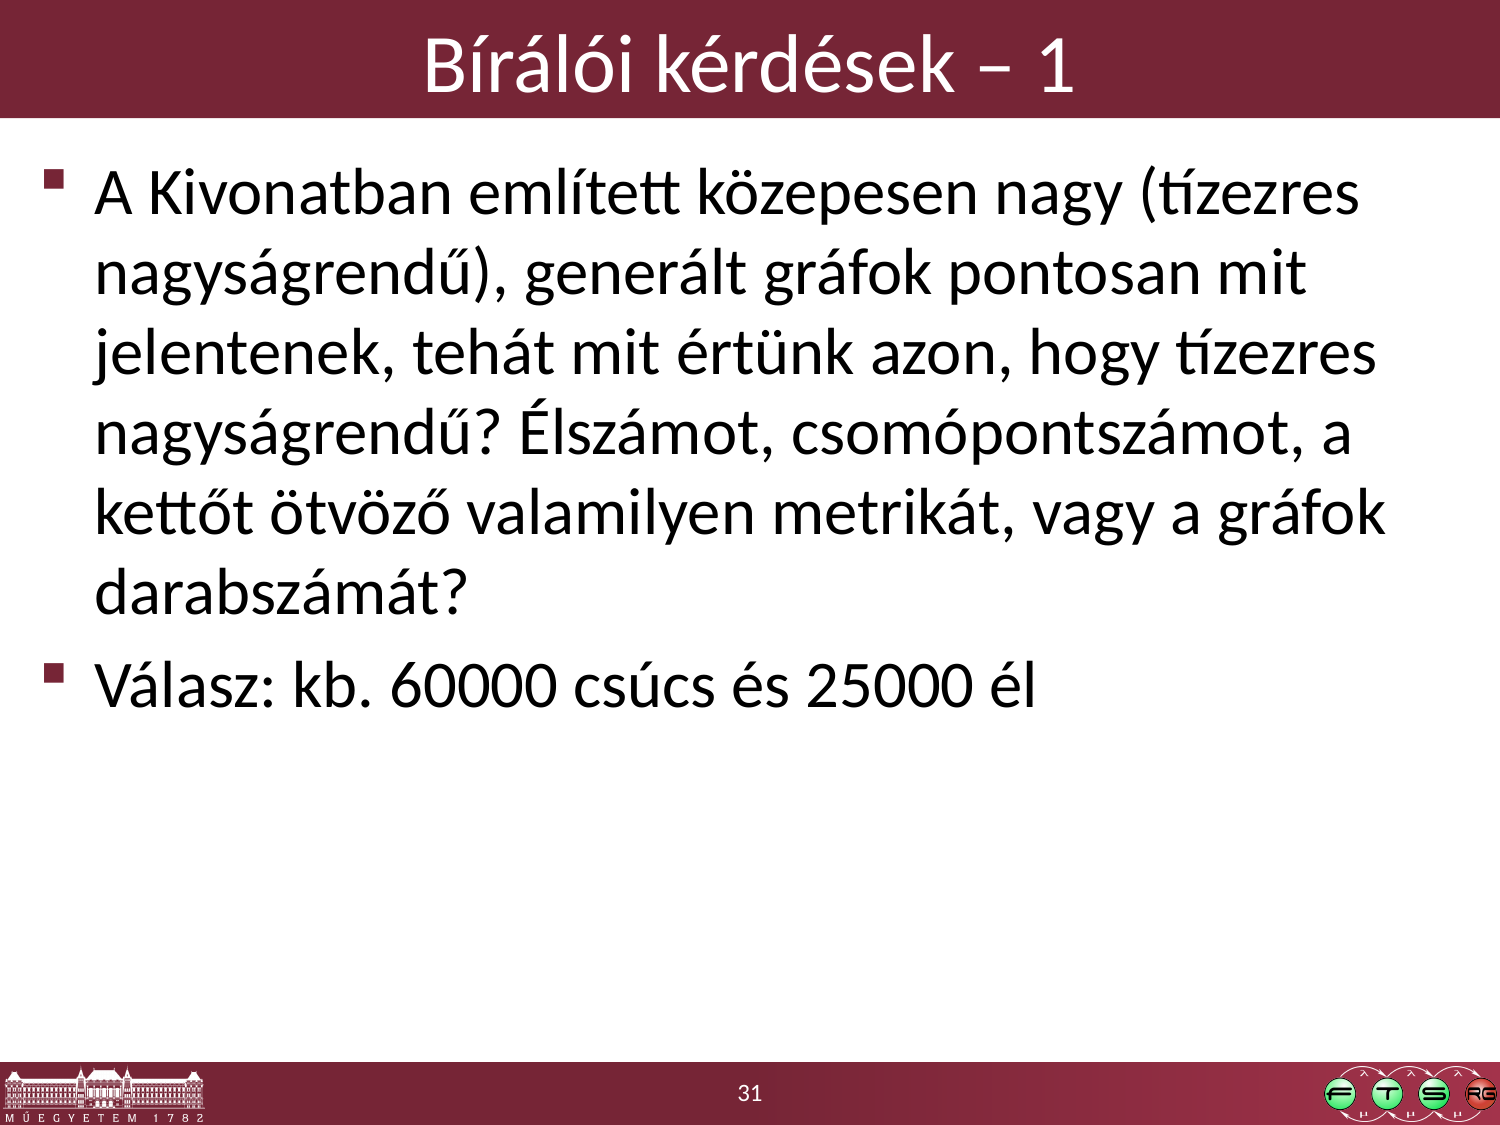

# Bírálói kérdések – 1
A Kivonatban említett közepesen nagy (tízezres nagyságrendű), generált gráfok pontosan mit jelentenek, tehát mit értünk azon, hogy tízezres nagyságrendű? Élszámot, csomópontszámot, a kettőt ötvöző valamilyen metrikát, vagy a gráfok darabszámát?
Válasz: kb. 60000 csúcs és 25000 él
31